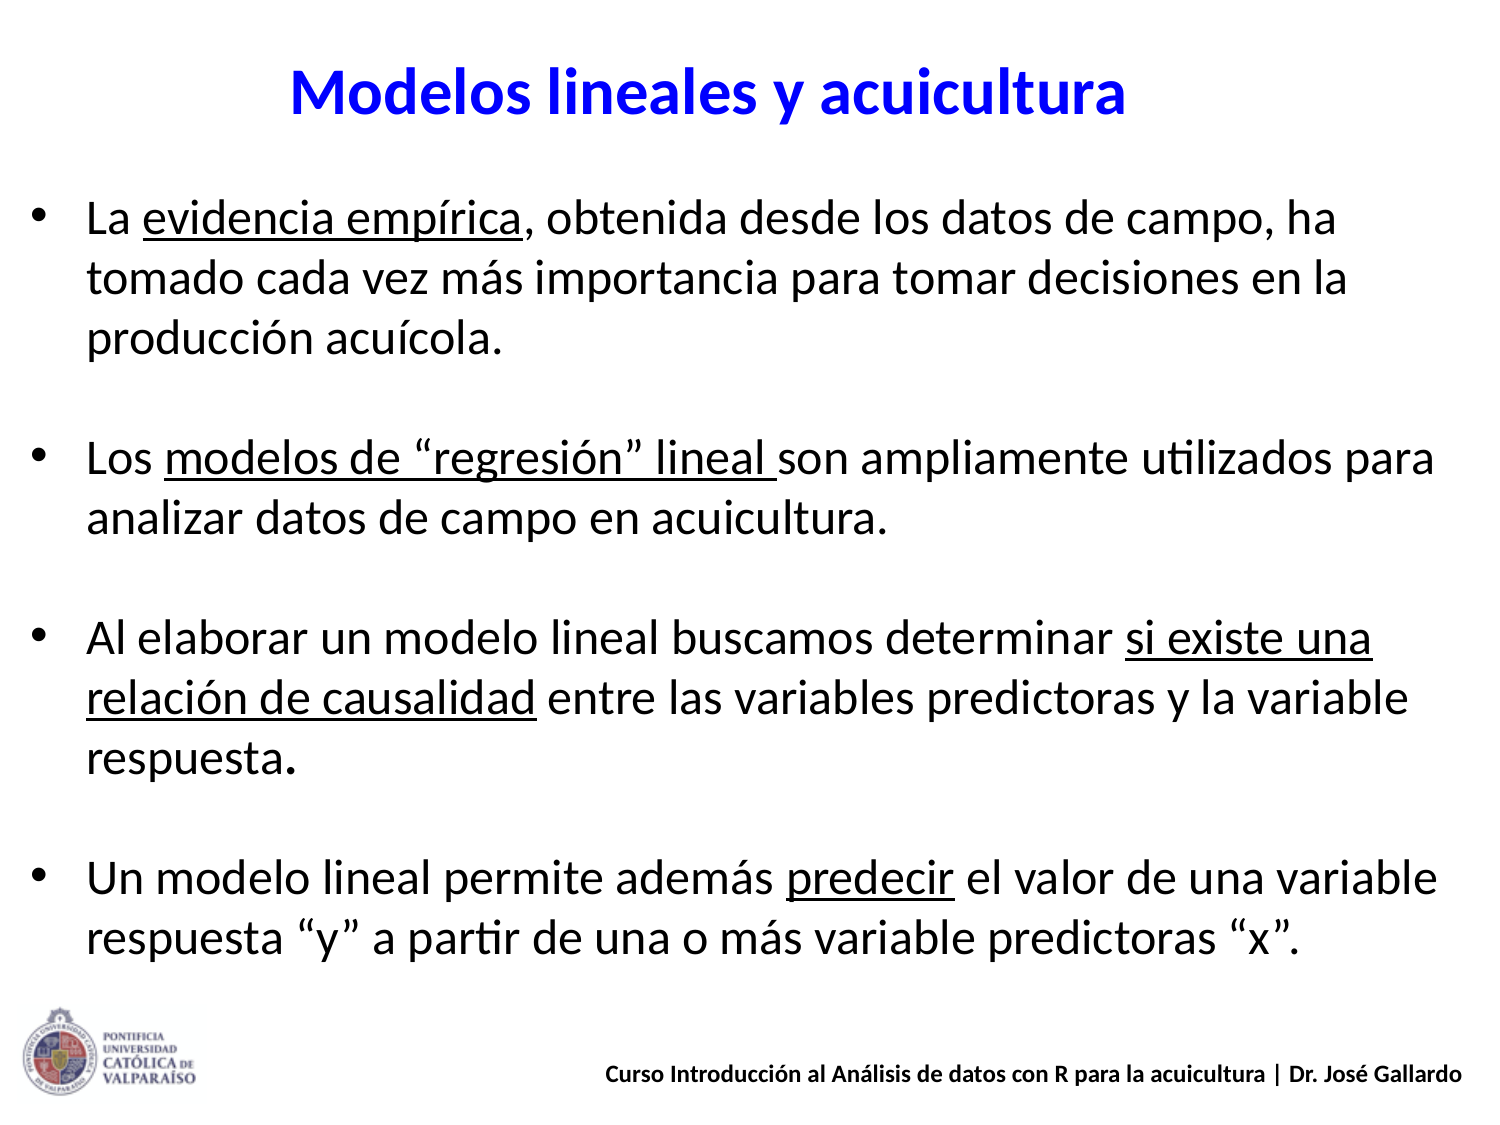

# Modelos lineales y acuicultura
La evidencia empírica, obtenida desde los datos de campo, ha tomado cada vez más importancia para tomar decisiones en la producción acuícola.

Los modelos de “regresión” lineal son ampliamente utilizados para analizar datos de campo en acuicultura.

Al elaborar un modelo lineal buscamos determinar si existe una relación de causalidad entre las variables predictoras y la variable respuesta.

Un modelo lineal permite además predecir el valor de una variable respuesta “y” a partir de una o más variable predictoras “x”.